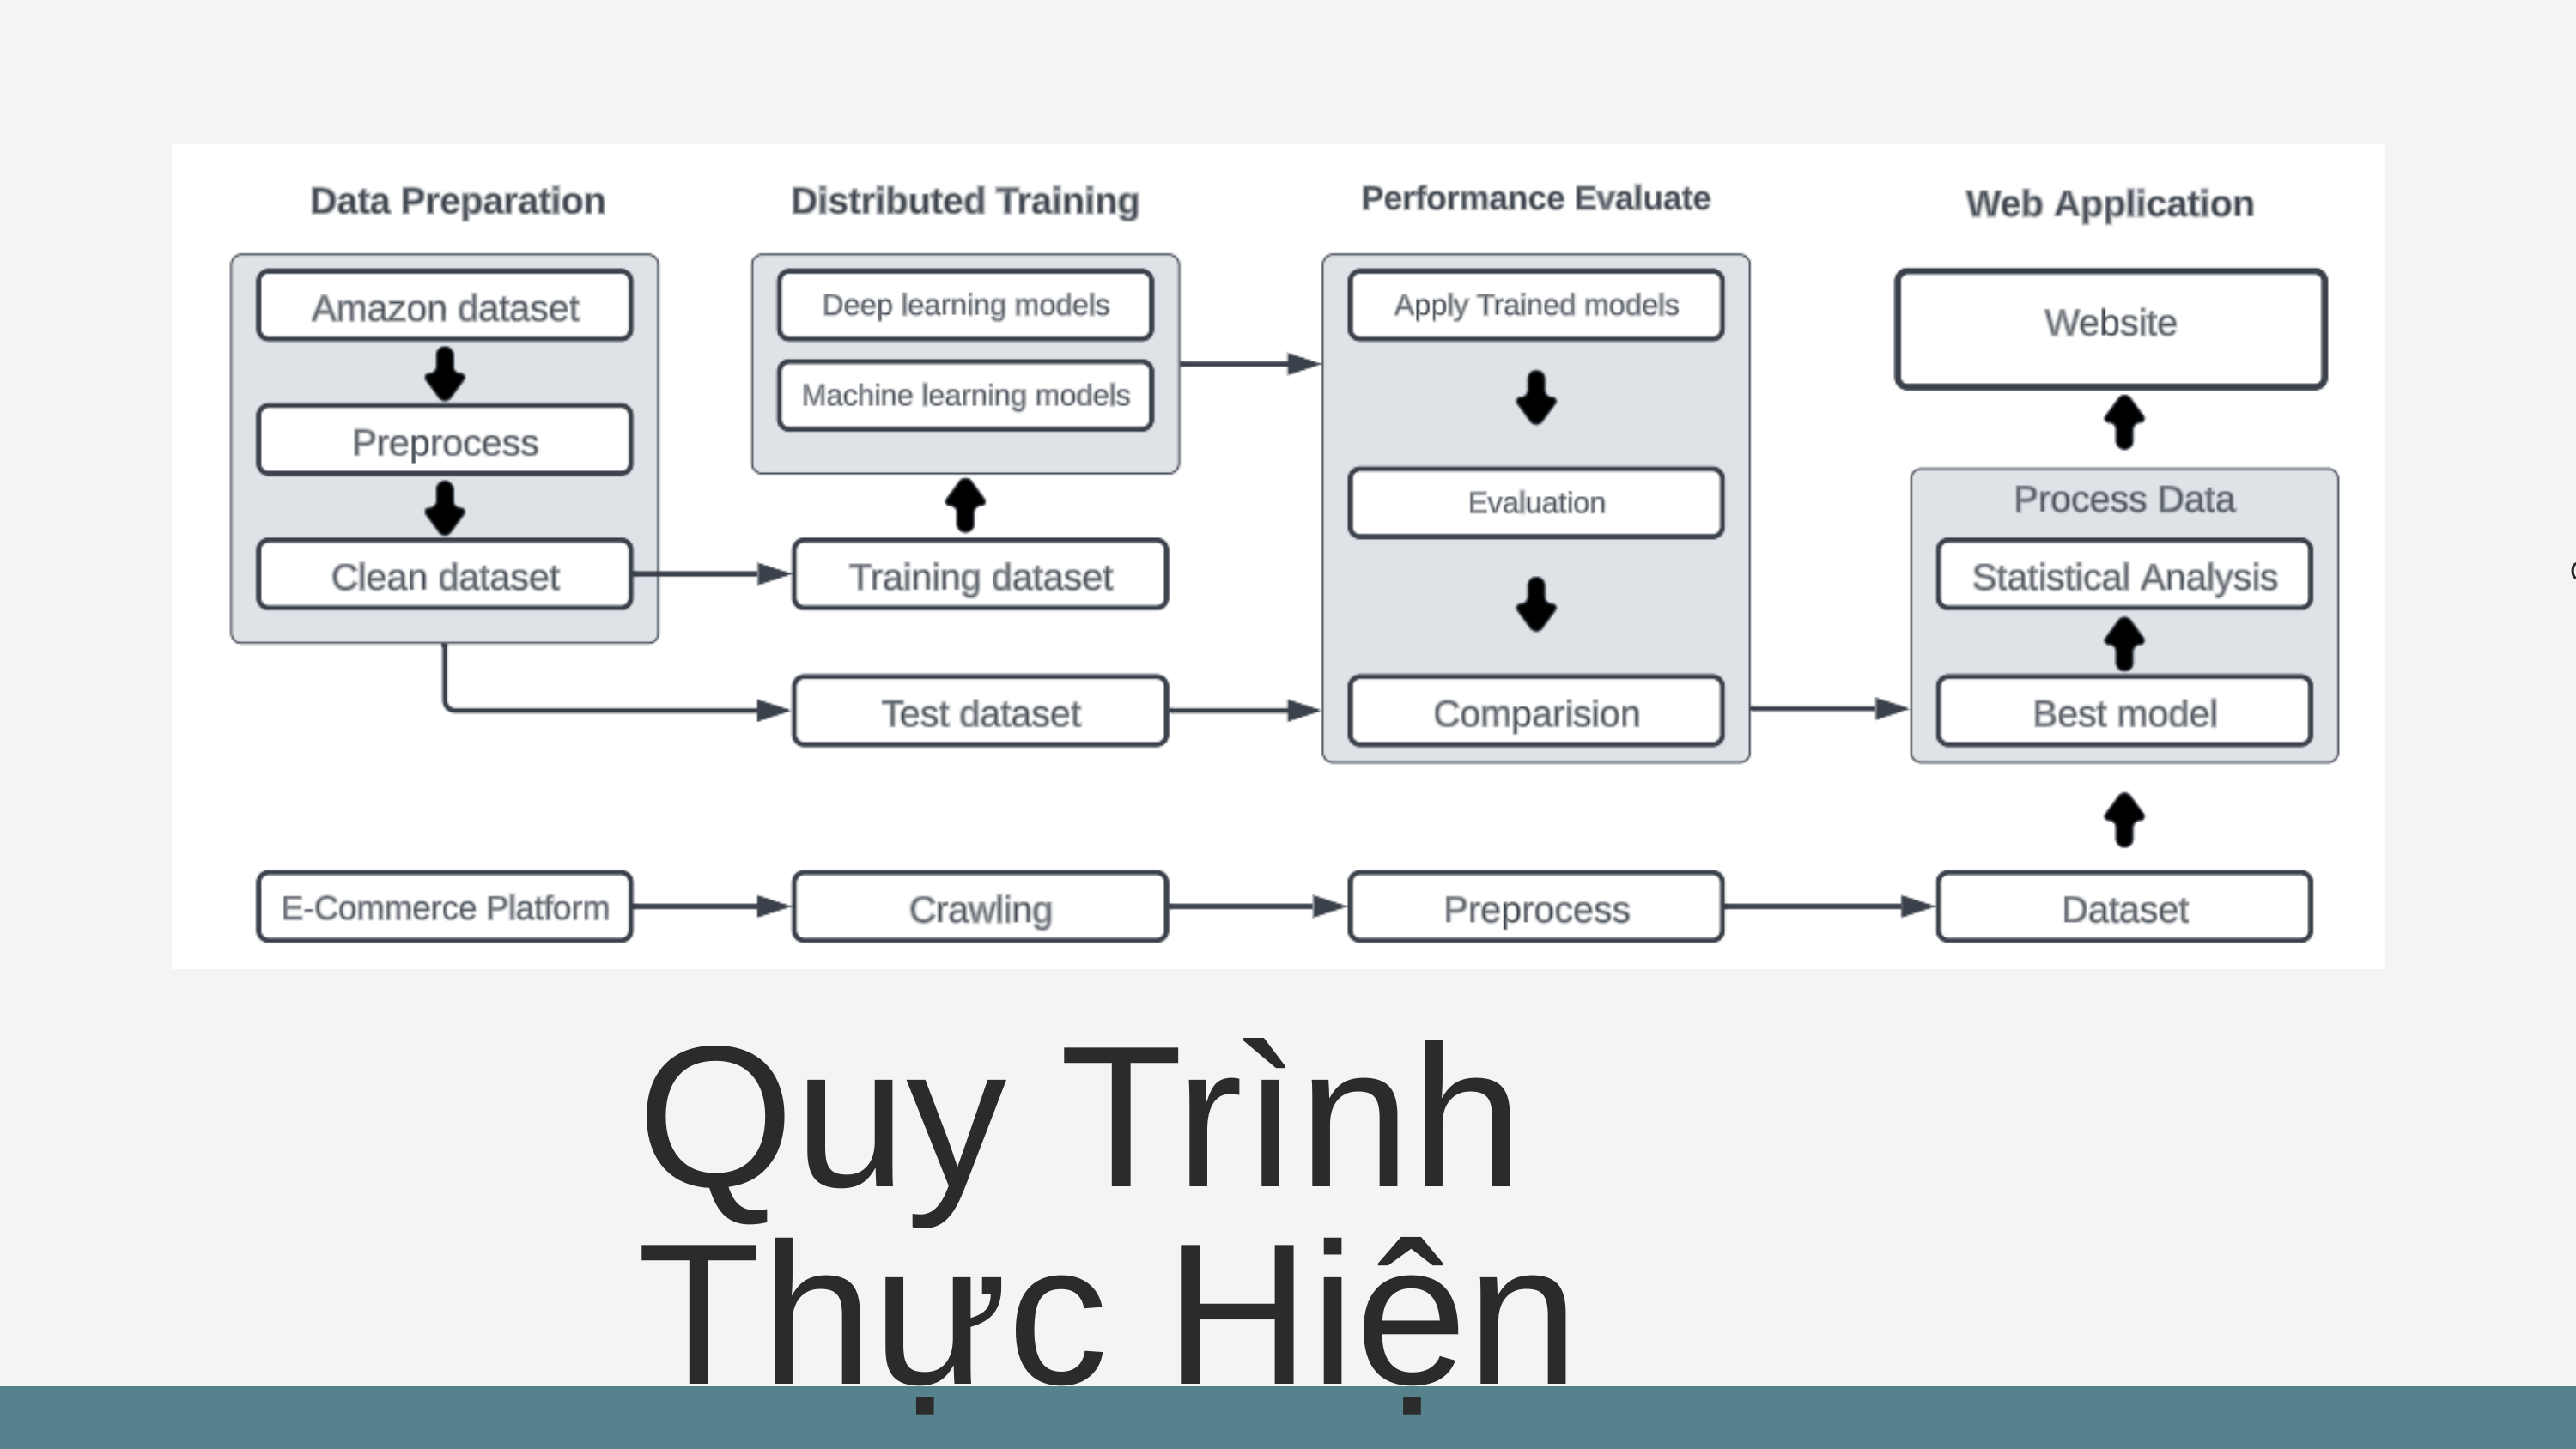

Lorem ipsum dolor sit amet, consectetur adipiscing elit
Quy Trình Thực Hiện